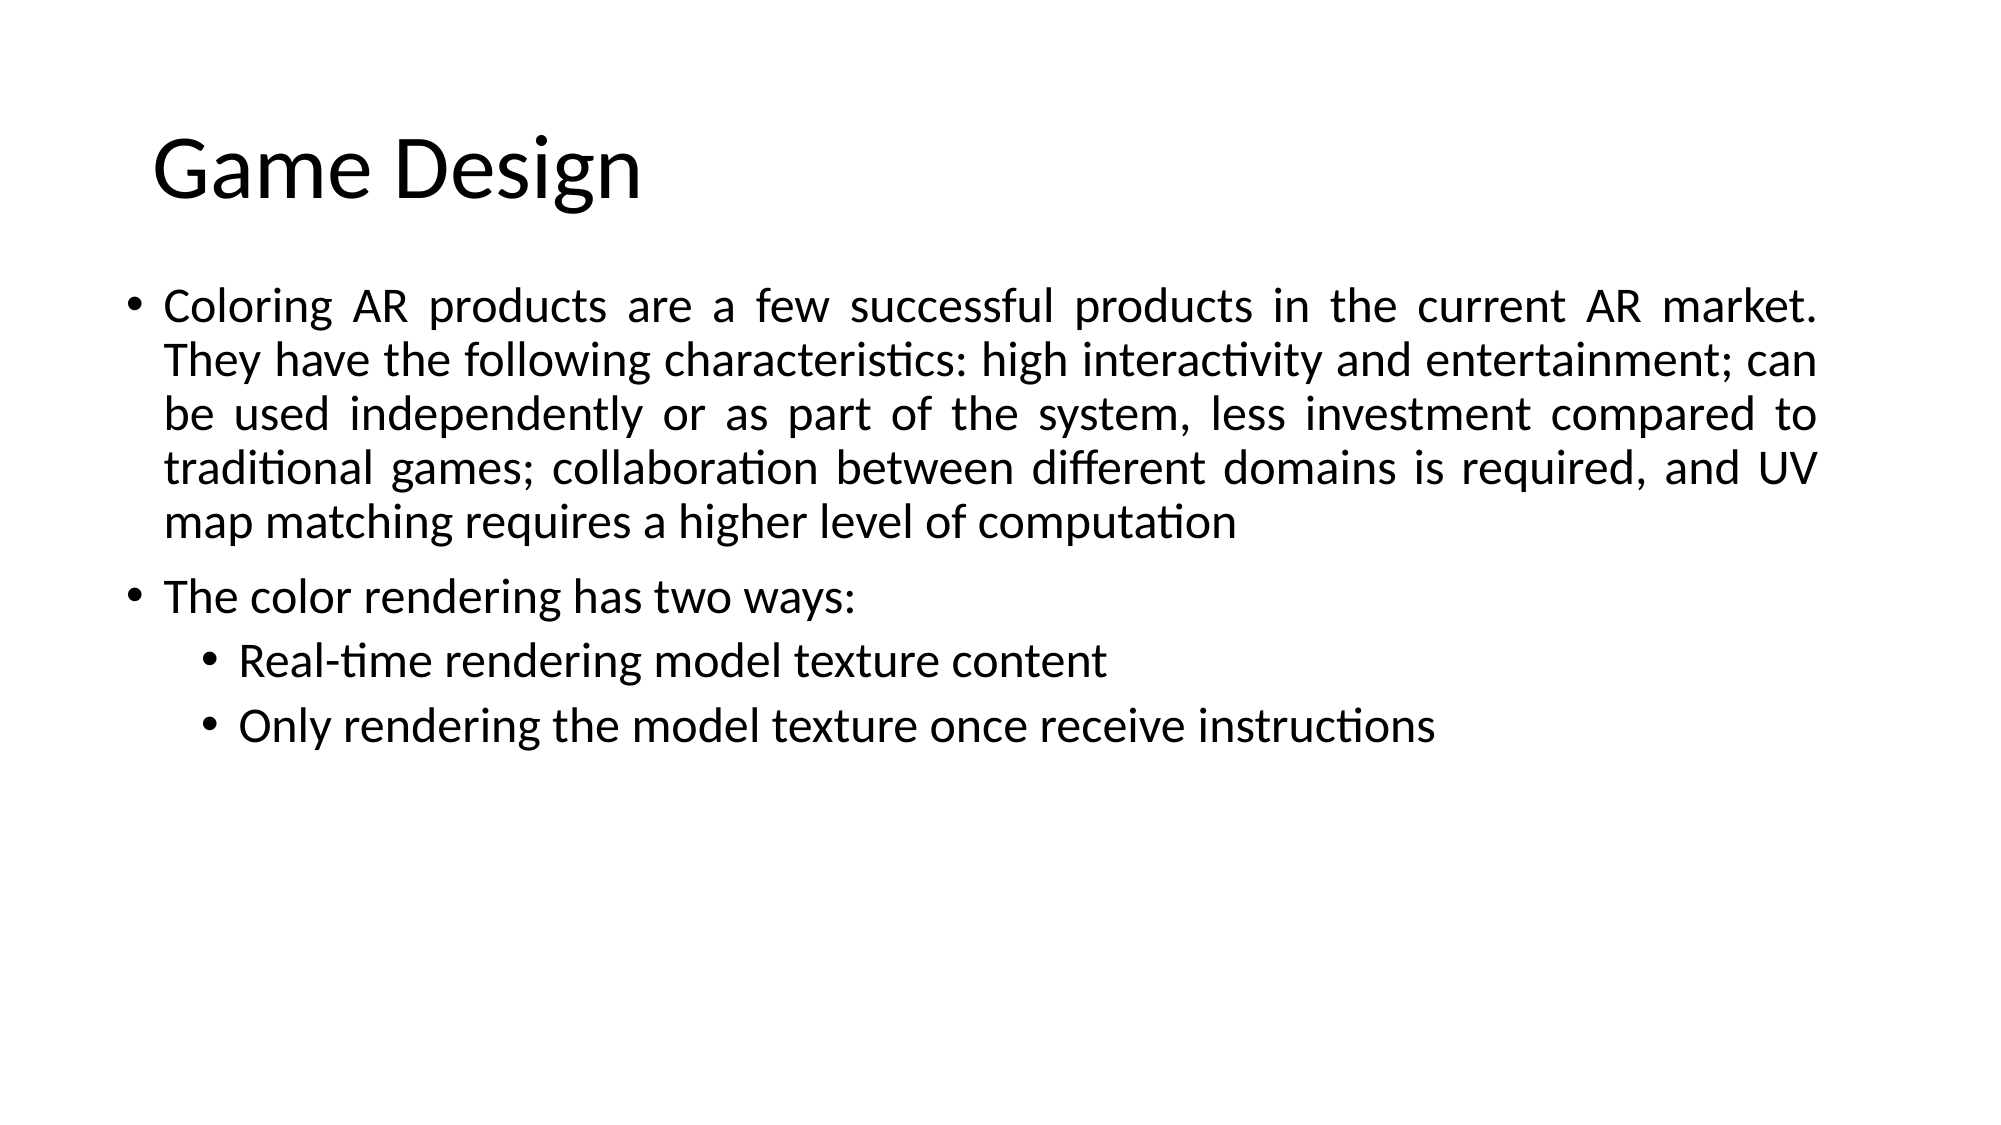

# Game Design
Coloring AR products are a few successful products in the current AR market. They have the following characteristics: high interactivity and entertainment; can be used independently or as part of the system, less investment compared to traditional games; collaboration between different domains is required, and UV map matching requires a higher level of computation
The color rendering has two ways:
Real-time rendering model texture content
Only rendering the model texture once receive instructions